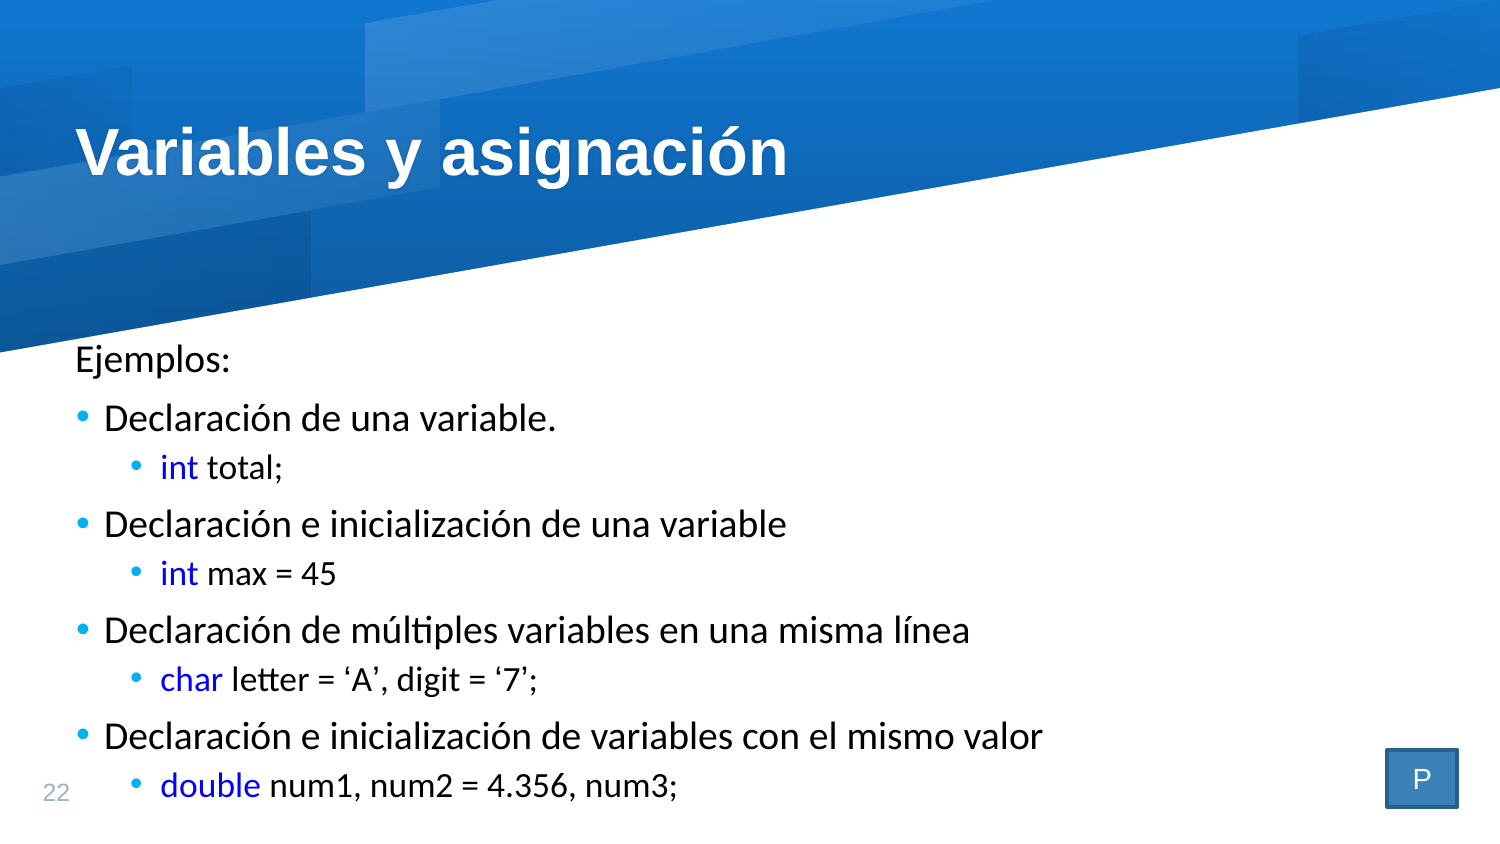

# Variables y asignación
Ejemplos:
Declaración de una variable.
int total;
Declaración e inicialización de una variable
int max = 45
Declaración de múltiples variables en una misma línea
char letter = ‘A’, digit = ‘7’;
Declaración e inicialización de variables con el mismo valor
double num1, num2 = 4.356, num3;
P
22